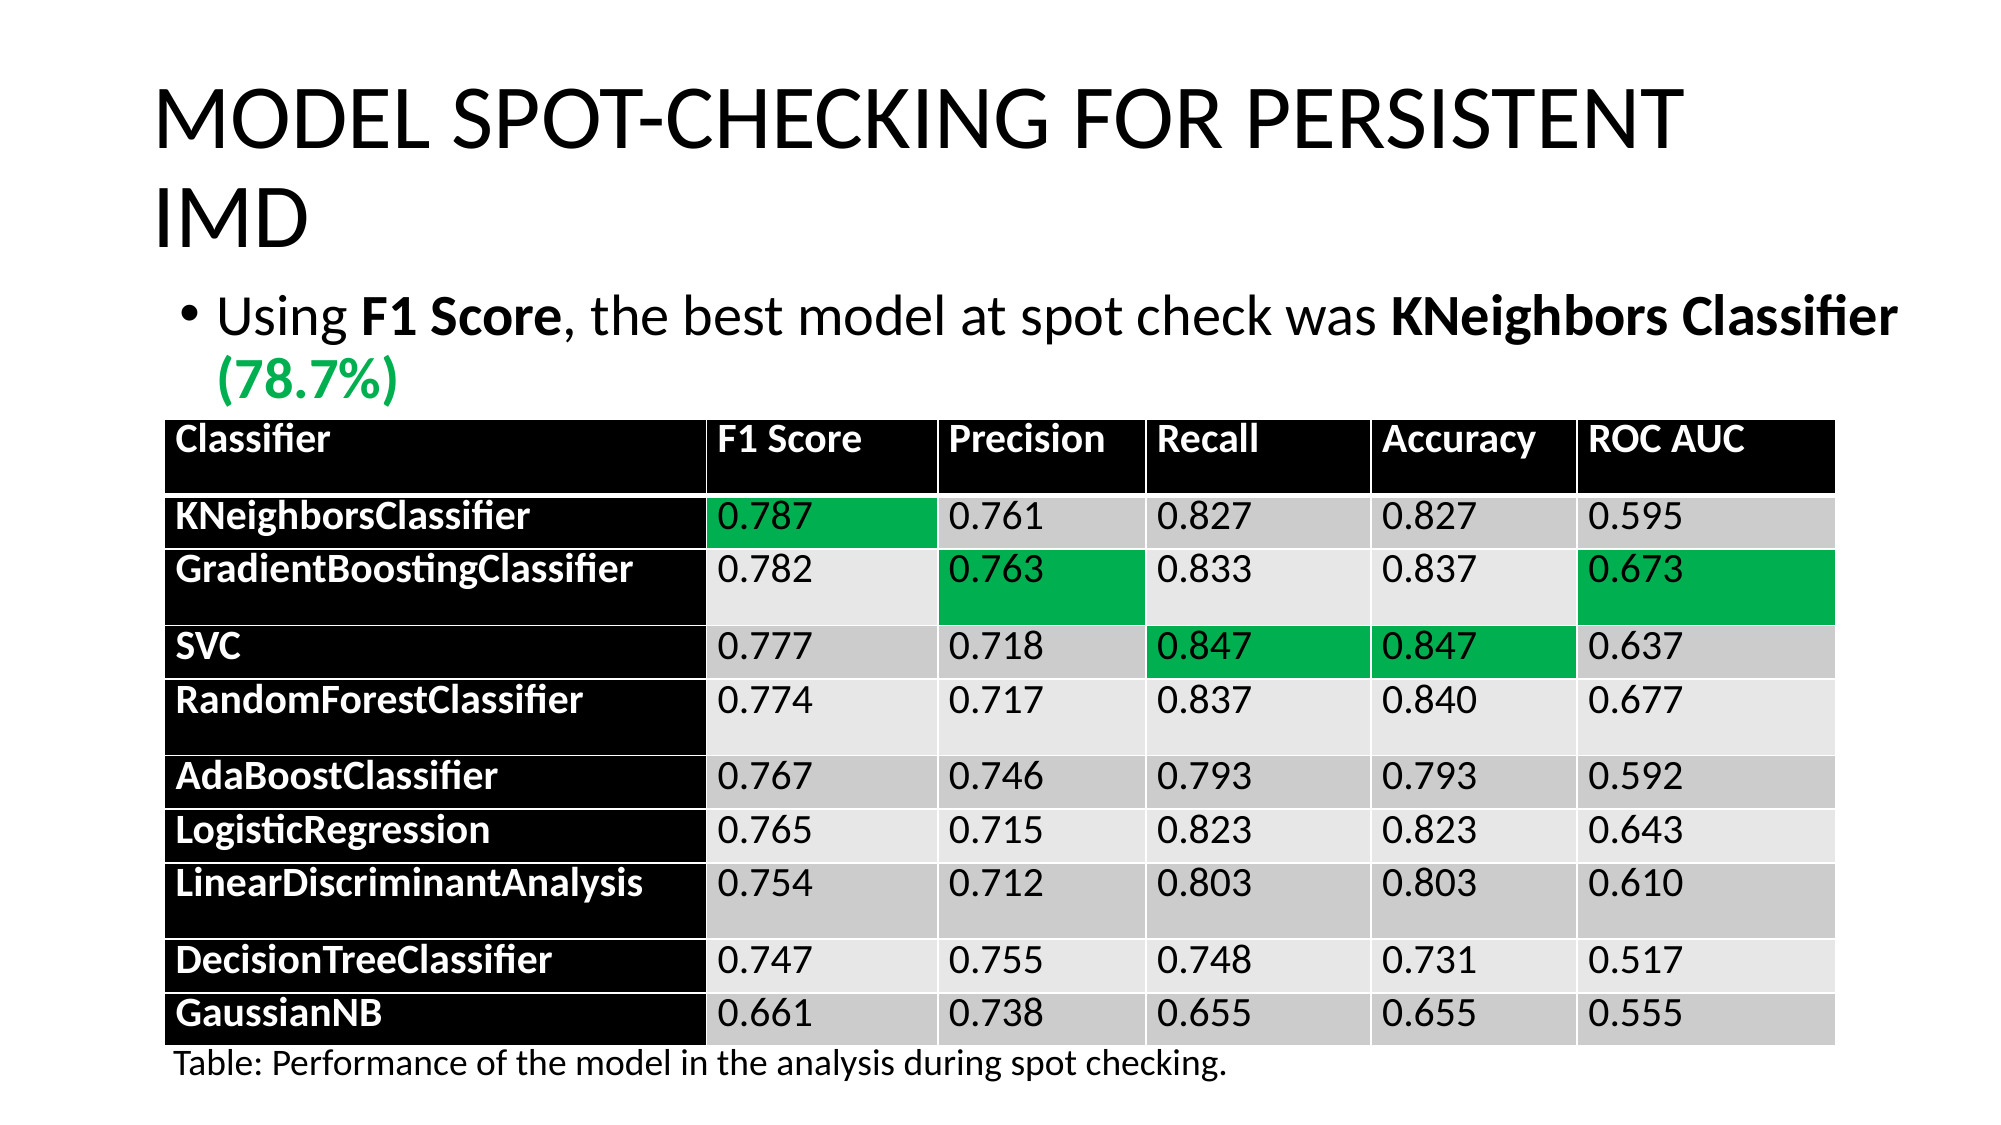

# MODEL SPOT-CHECKING FOR PERSISTENT IMD
Using F1 Score, the best model at spot check was KNeighbors Classifier (78.7%)
| Classifier | F1 Score | Precision | Recall | Accuracy | ROC AUC |
| --- | --- | --- | --- | --- | --- |
| KNeighborsClassifier | 0.787 | 0.761 | 0.827 | 0.827 | 0.595 |
| GradientBoostingClassifier | 0.782 | 0.763 | 0.833 | 0.837 | 0.673 |
| SVC | 0.777 | 0.718 | 0.847 | 0.847 | 0.637 |
| RandomForestClassifier | 0.774 | 0.717 | 0.837 | 0.840 | 0.677 |
| AdaBoostClassifier | 0.767 | 0.746 | 0.793 | 0.793 | 0.592 |
| LogisticRegression | 0.765 | 0.715 | 0.823 | 0.823 | 0.643 |
| LinearDiscriminantAnalysis | 0.754 | 0.712 | 0.803 | 0.803 | 0.610 |
| DecisionTreeClassifier | 0.747 | 0.755 | 0.748 | 0.731 | 0.517 |
| GaussianNB | 0.661 | 0.738 | 0.655 | 0.655 | 0.555 |
Table: Performance of the model in the analysis during spot checking.